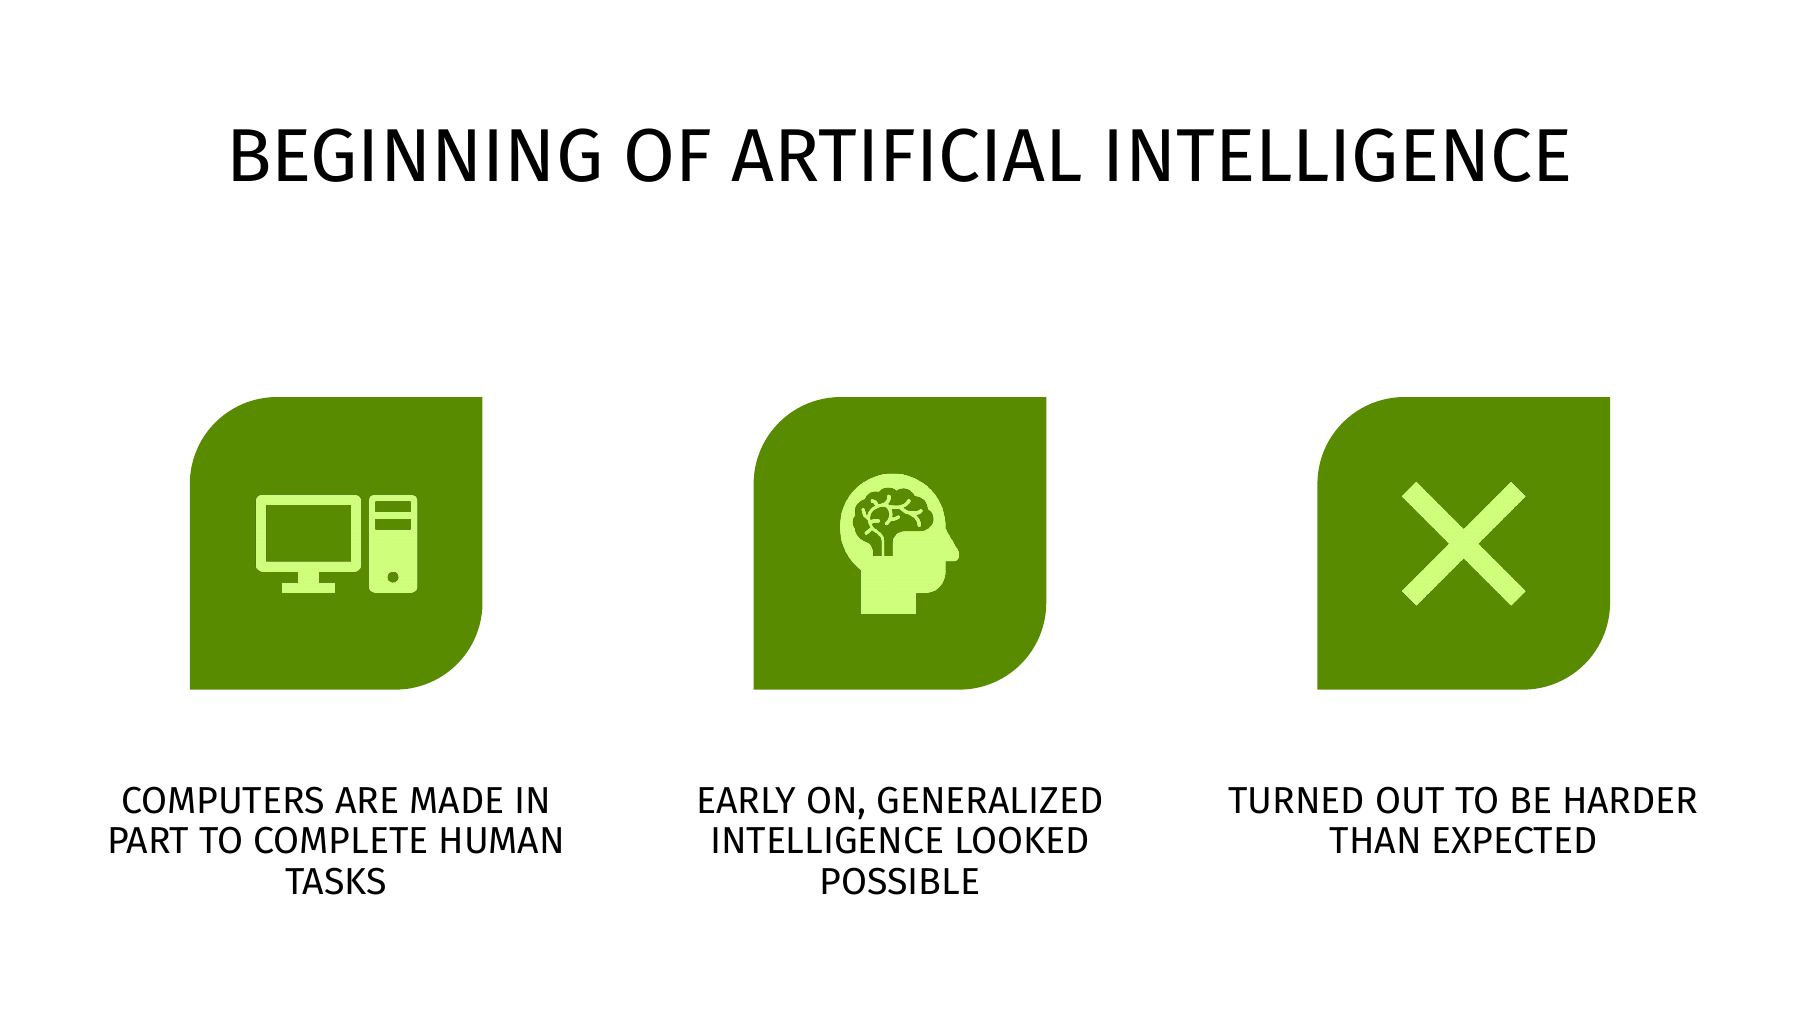

# Beginning of Artificial intelligence
Computers are made in part to complete human tasks
Early on, generalized intelligence looked possible
Turned out to be harder than expected